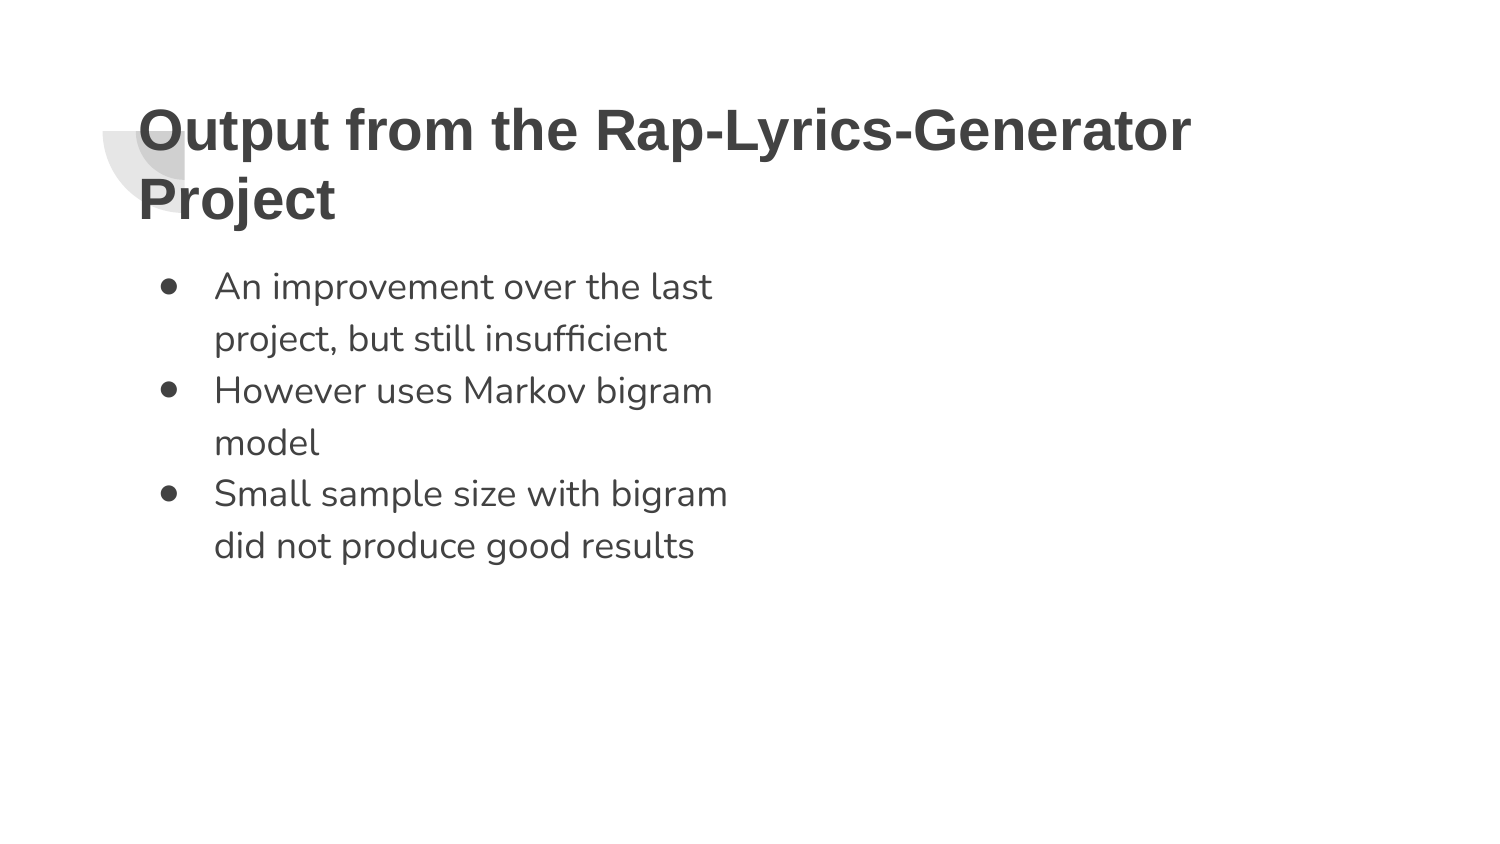

# Output from the Rap-Lyrics-Generator Project
An improvement over the last project, but still insufficient
However uses Markov bigram model
Small sample size with bigram did not produce good results